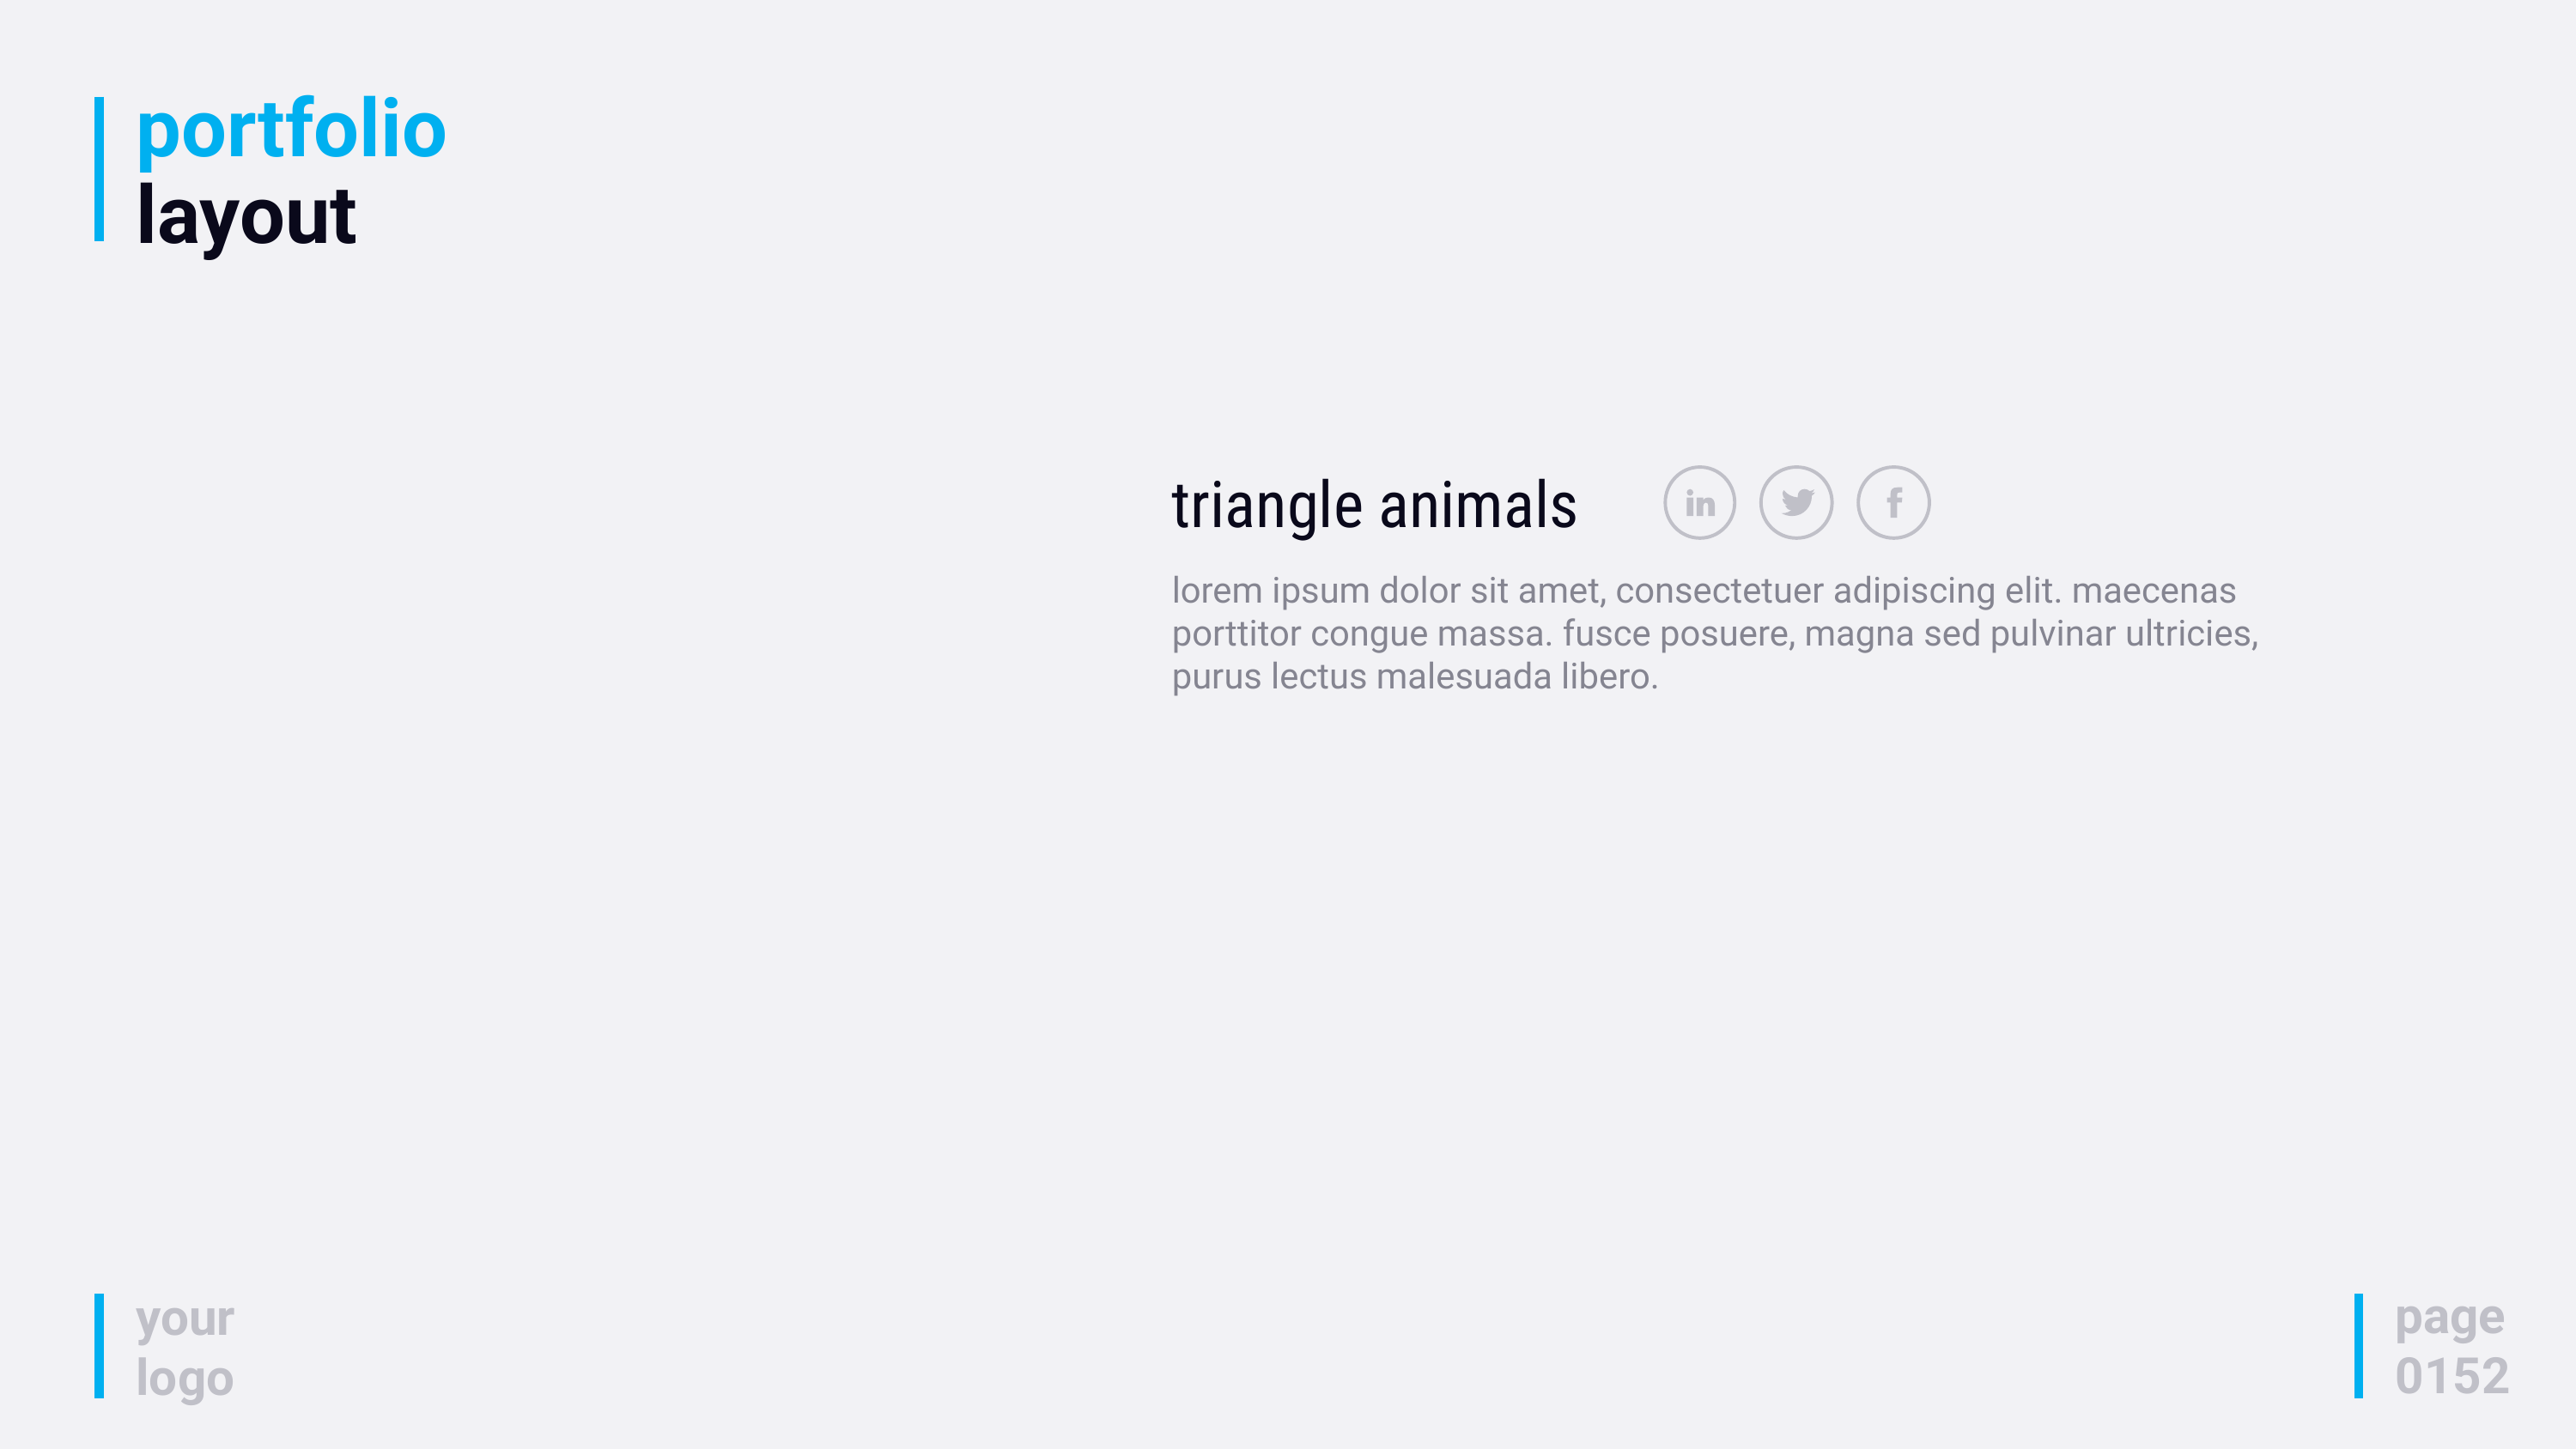

# portfolio layout

triangle animals

lorem ipsum dolor sit amet, consectetuer adipiscing elit. maecenas porttitor congue massa. fusce posuere, magna sed pulvinar ultricies, purus lectus malesuada libero.

page
0152